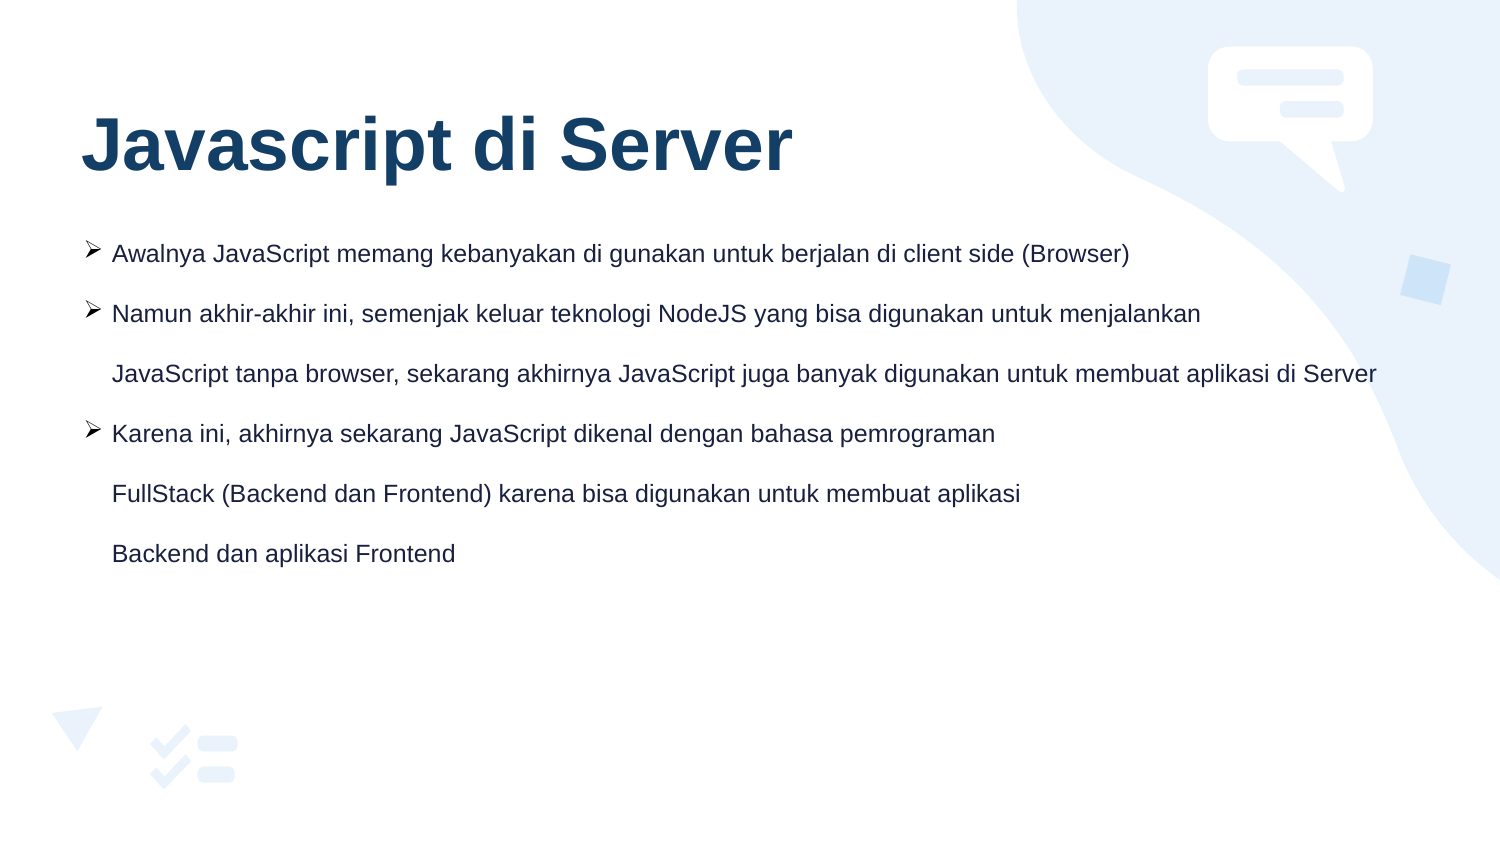

# Javascript di Server
Awalnya JavaScript memang kebanyakan di gunakan untuk berjalan di client side (Browser)
Namun akhir-akhir ini, semenjak keluar teknologi NodeJS yang bisa digunakan untuk menjalankan
JavaScript tanpa browser, sekarang akhirnya JavaScript juga banyak digunakan untuk membuat aplikasi di Server
Karena ini, akhirnya sekarang JavaScript dikenal dengan bahasa pemrograman
FullStack (Backend dan Frontend) karena bisa digunakan untuk membuat aplikasi
Backend dan aplikasi Frontend